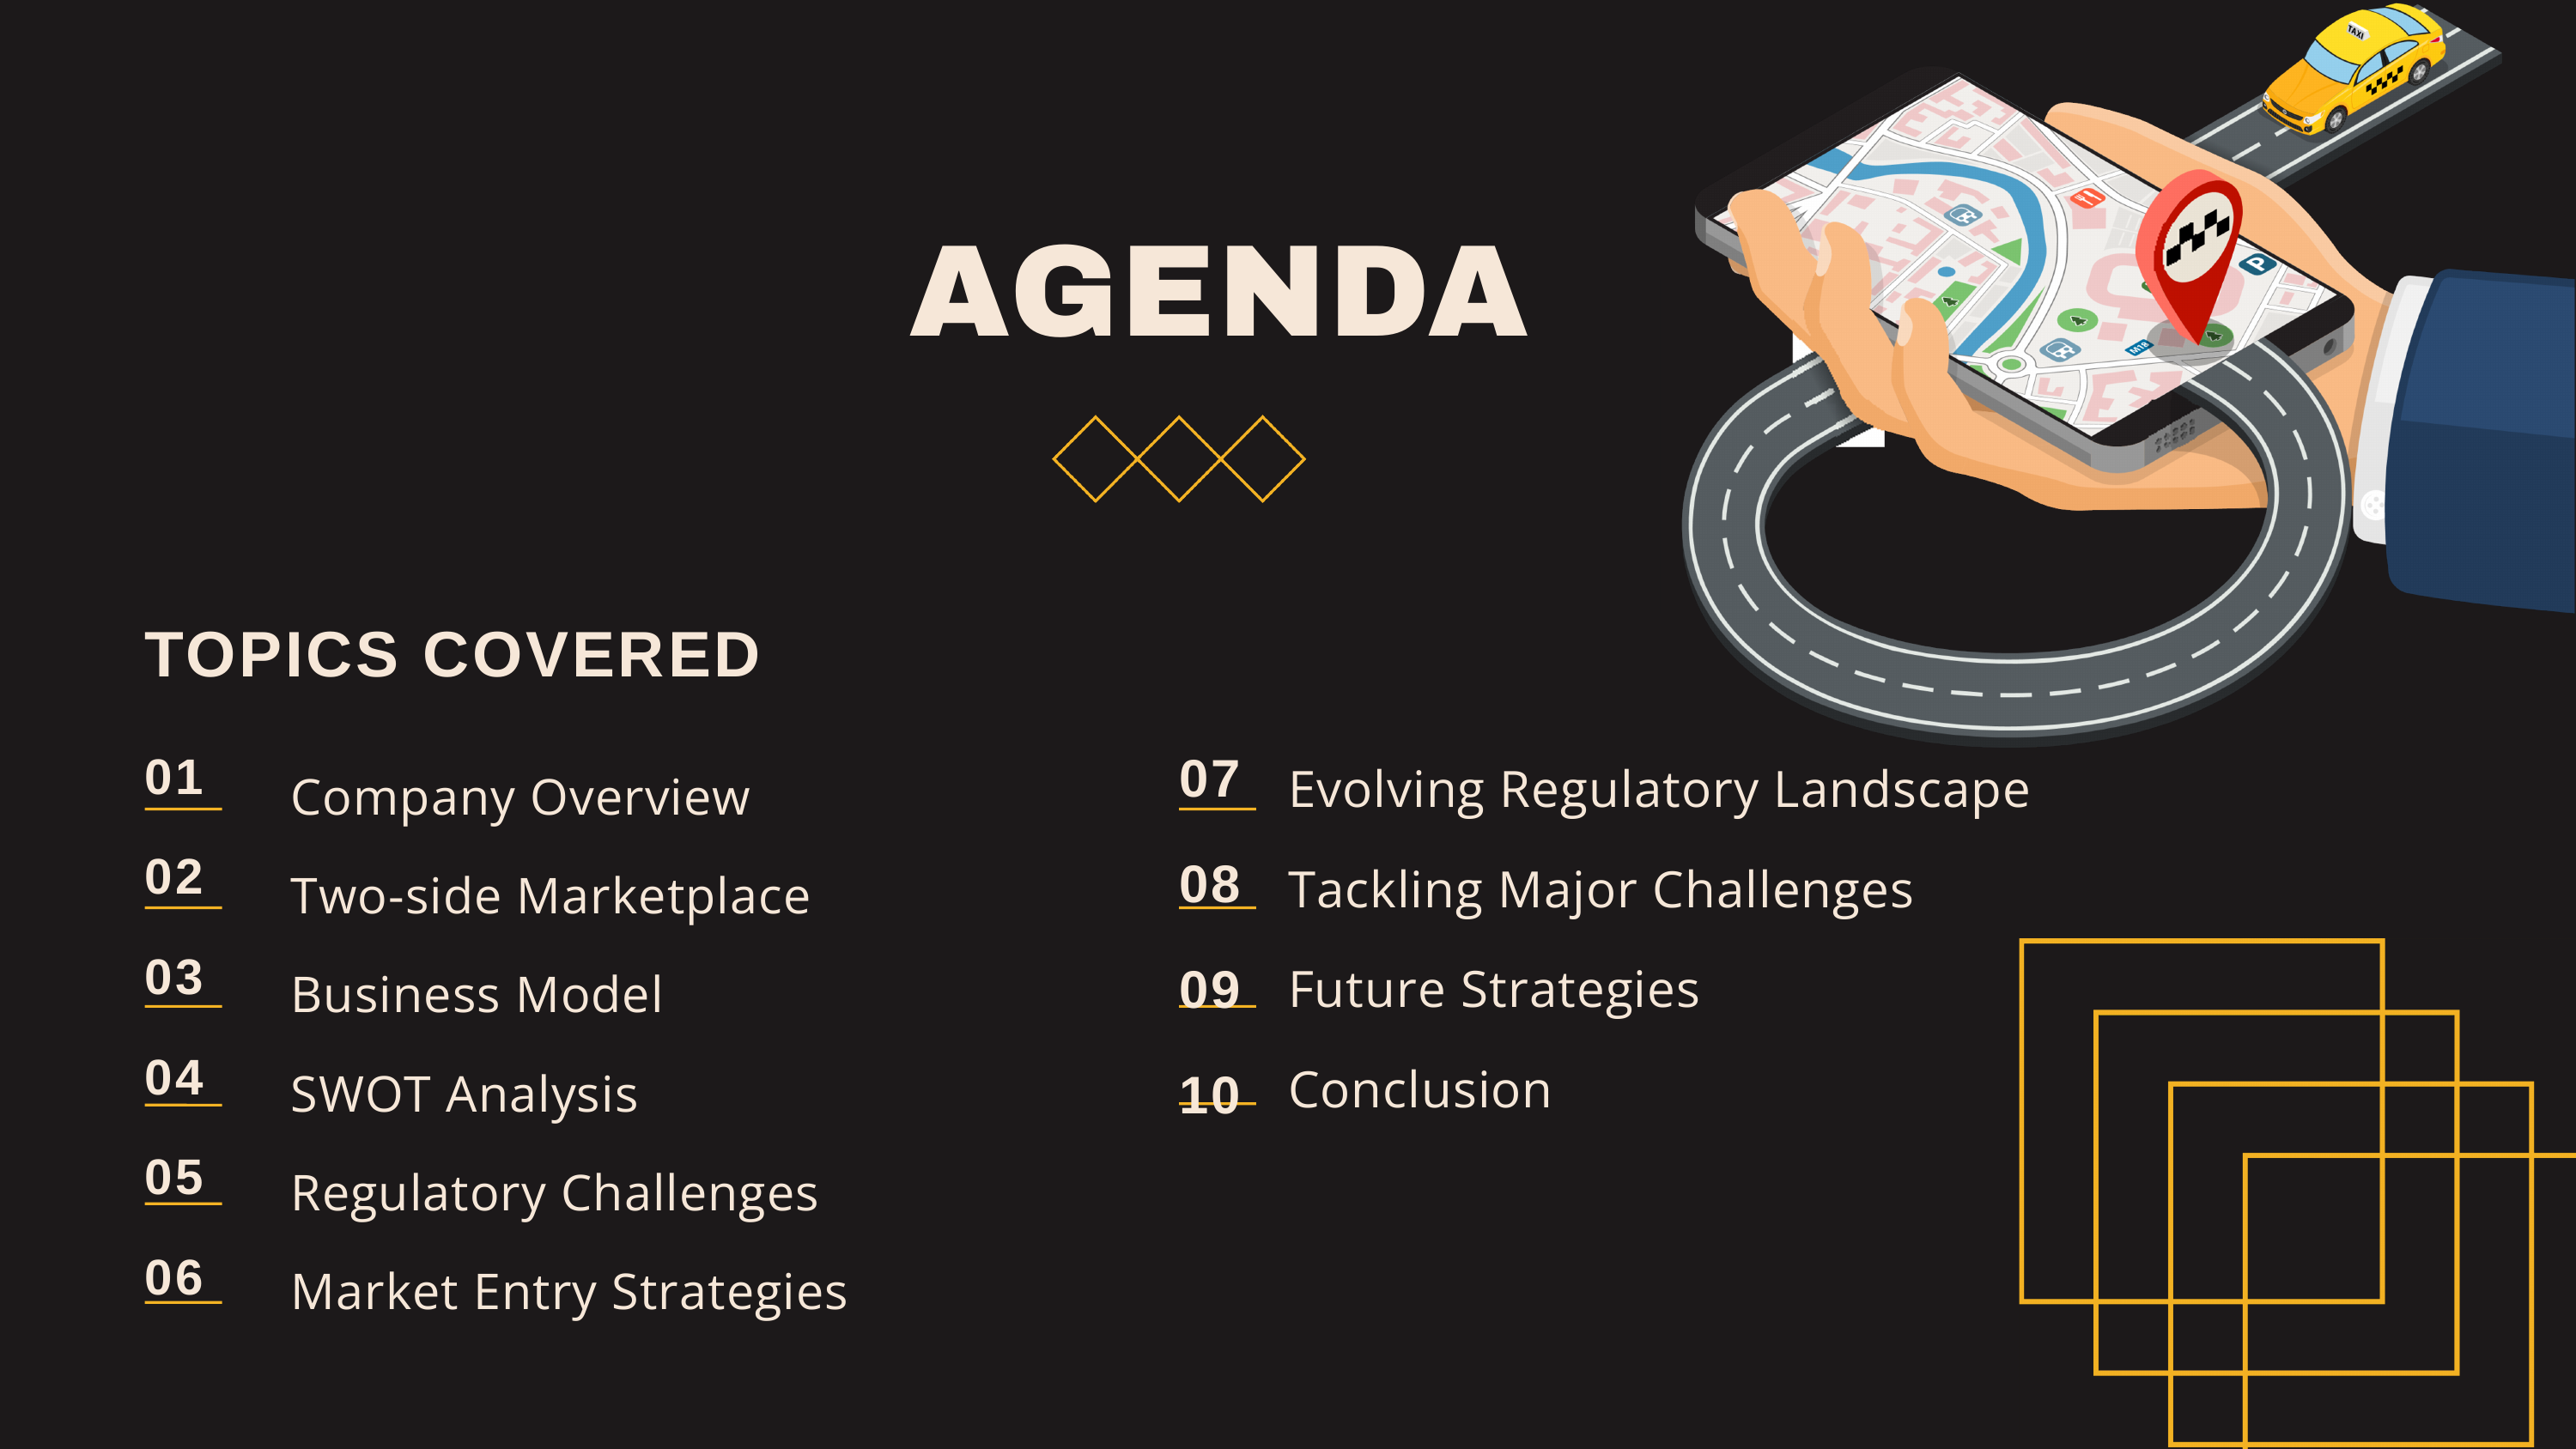

AGENDA

TOPICS COVERED
07
08
09
10
01
02
03
04
05
06
Evolving Regulatory Landscape
Tackling Major Challenges
Future Strategies
Conclusion

Company Overview
Two-side Marketplace
Business Model
SWOT Analysis
Regulatory Challenges
Market Entry Strategies